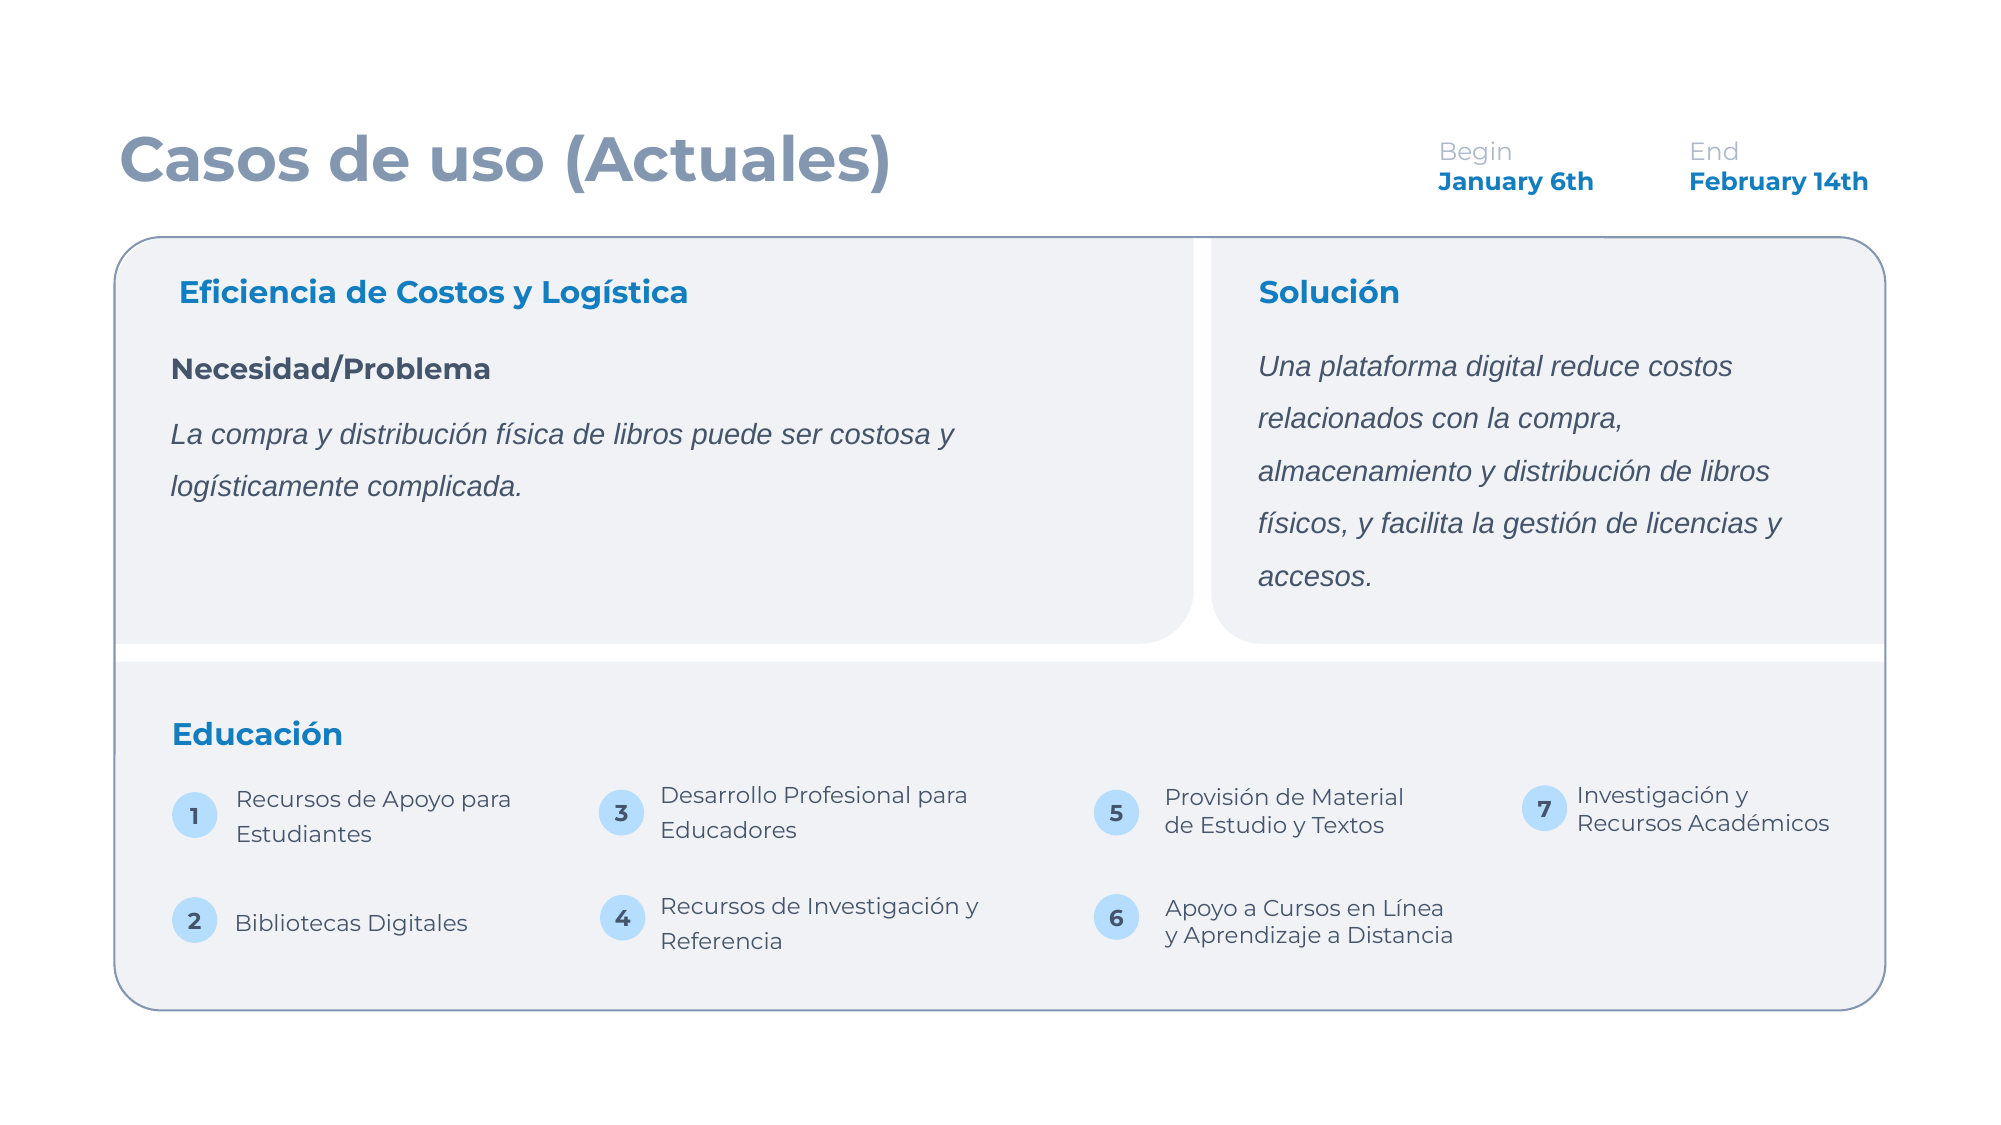

Casos de uso (Actuales)
Begin
January 6th
End
February 14th

Eficiencia de Costos y Logística
Solución
Una plataforma digital reduce costos relacionados con la compra, almacenamiento y distribución de libros físicos, y facilita la gestión de licencias y accesos.
Necesidad/Problema
La compra y distribución física de libros puede ser costosa y logísticamente complicada.

Educación
Desarrollo Profesional para Educadores
2
Recursos de Apoyo para Estudiantes
1
Investigación y Recursos Académicos
Provisión de Material de Estudio y Textos
7
3
5
Recursos de Investigación y Referencia
Apoyo a Cursos en Línea y Aprendizaje a Distancia
Bibliotecas Digitales
6
4